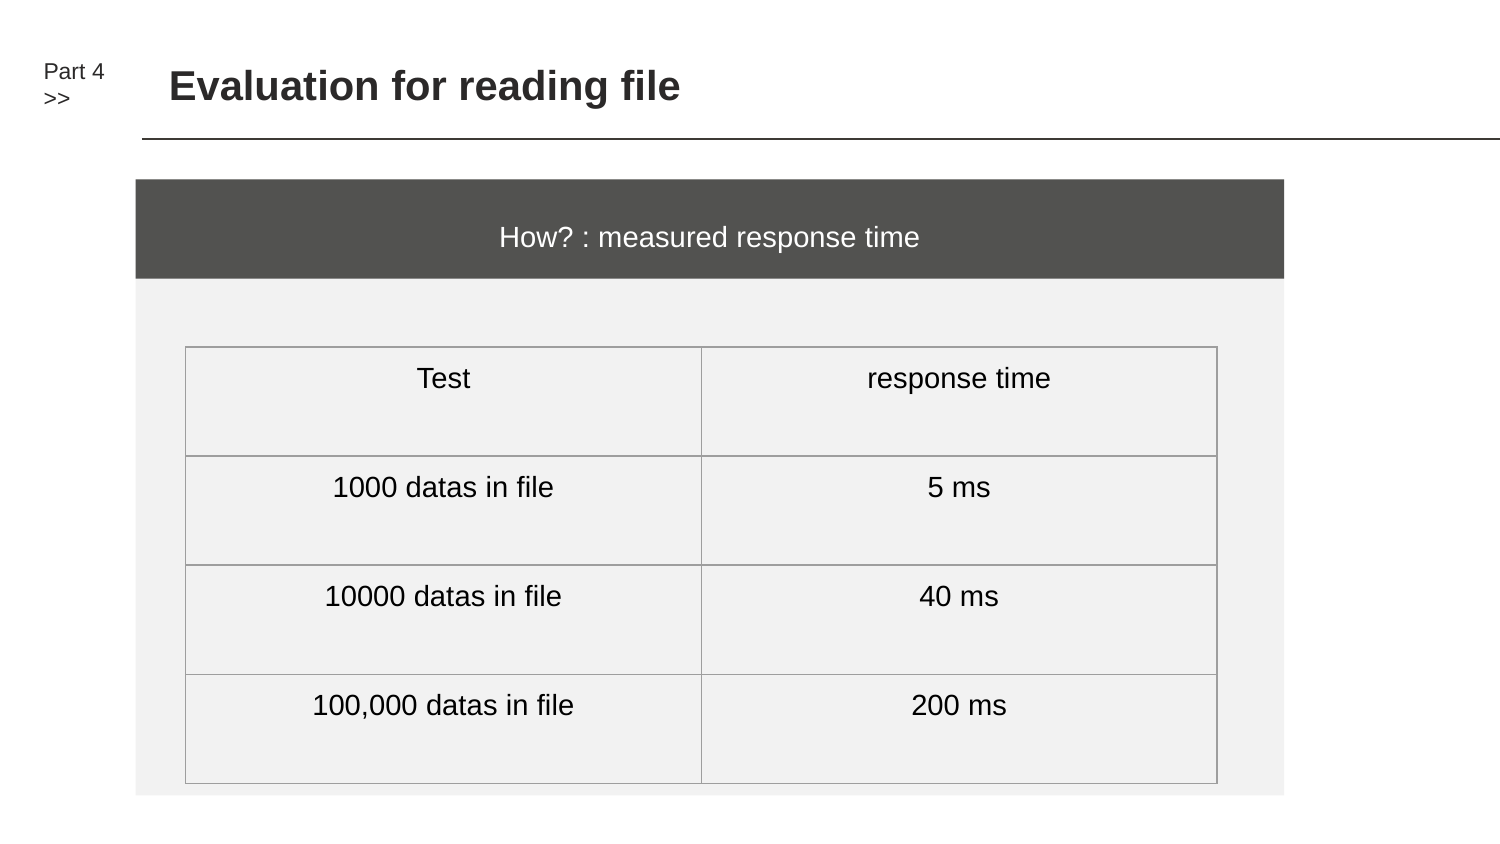

Part 4   >>
Evaluation for reading file

How? : measured response time

| Test | response time |
| --- | --- |
| 1000 datas in file | 5 ms |
| 10000 datas in file | 40 ms |
| 100,000 datas in file | 200 ms |